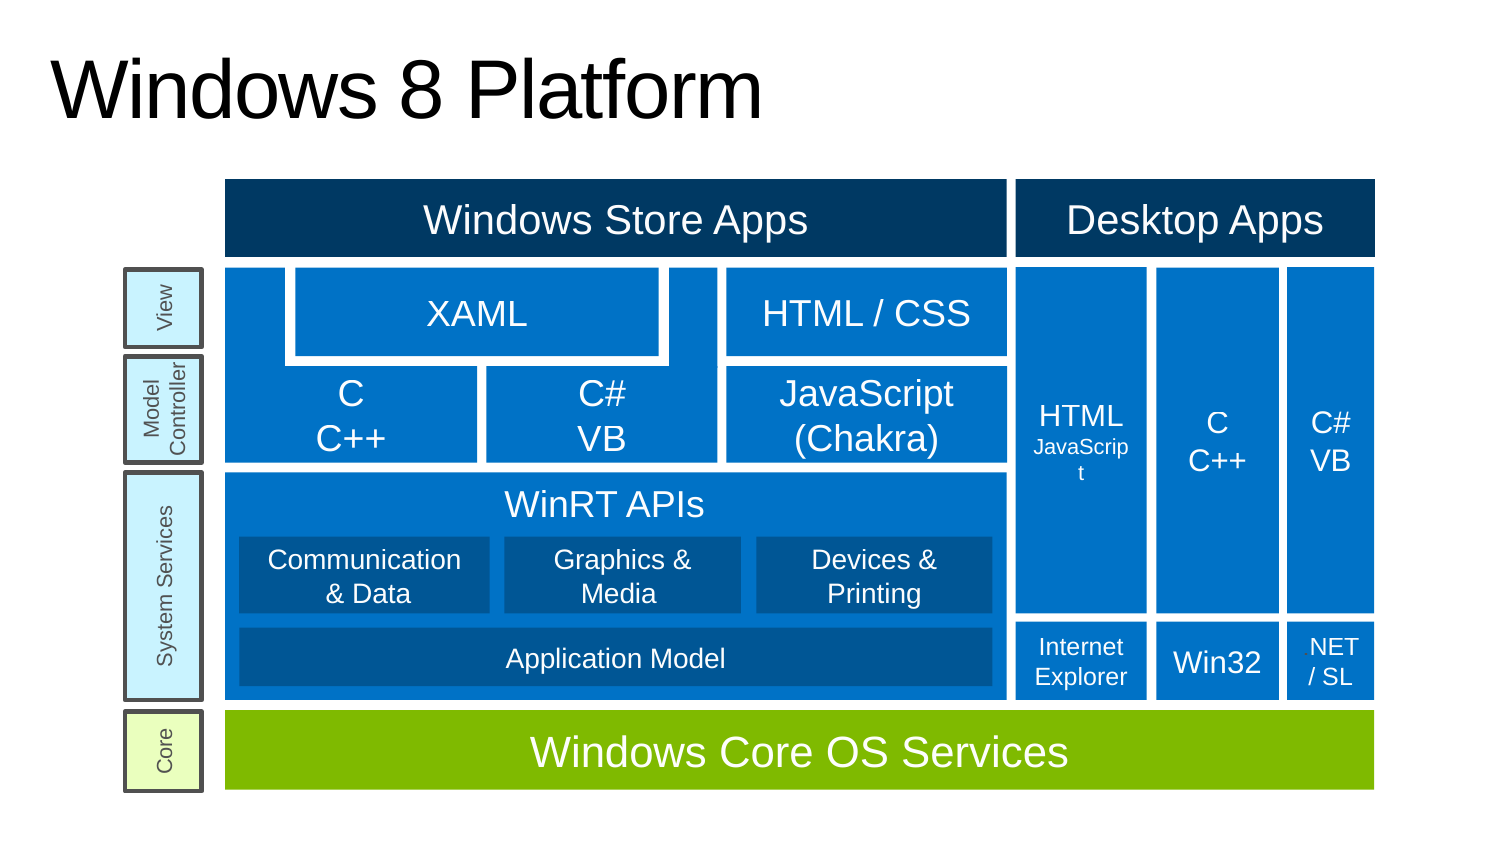

# Windows 8 Platform
Windows Store Apps
Desktop Apps
HTML
JavaScript

C#
VB
C
C++
.NET / SL
Internet Explorer
Win32
HTML / CSS

XAML

View
JavaScript
(Chakra)
C
C++
C#
VB
Model Controller

WinRT APIs
Devices & Printing
Communication
 & Data
Graphics & Media
System Services
Application Model
Windows Core OS Services
Core